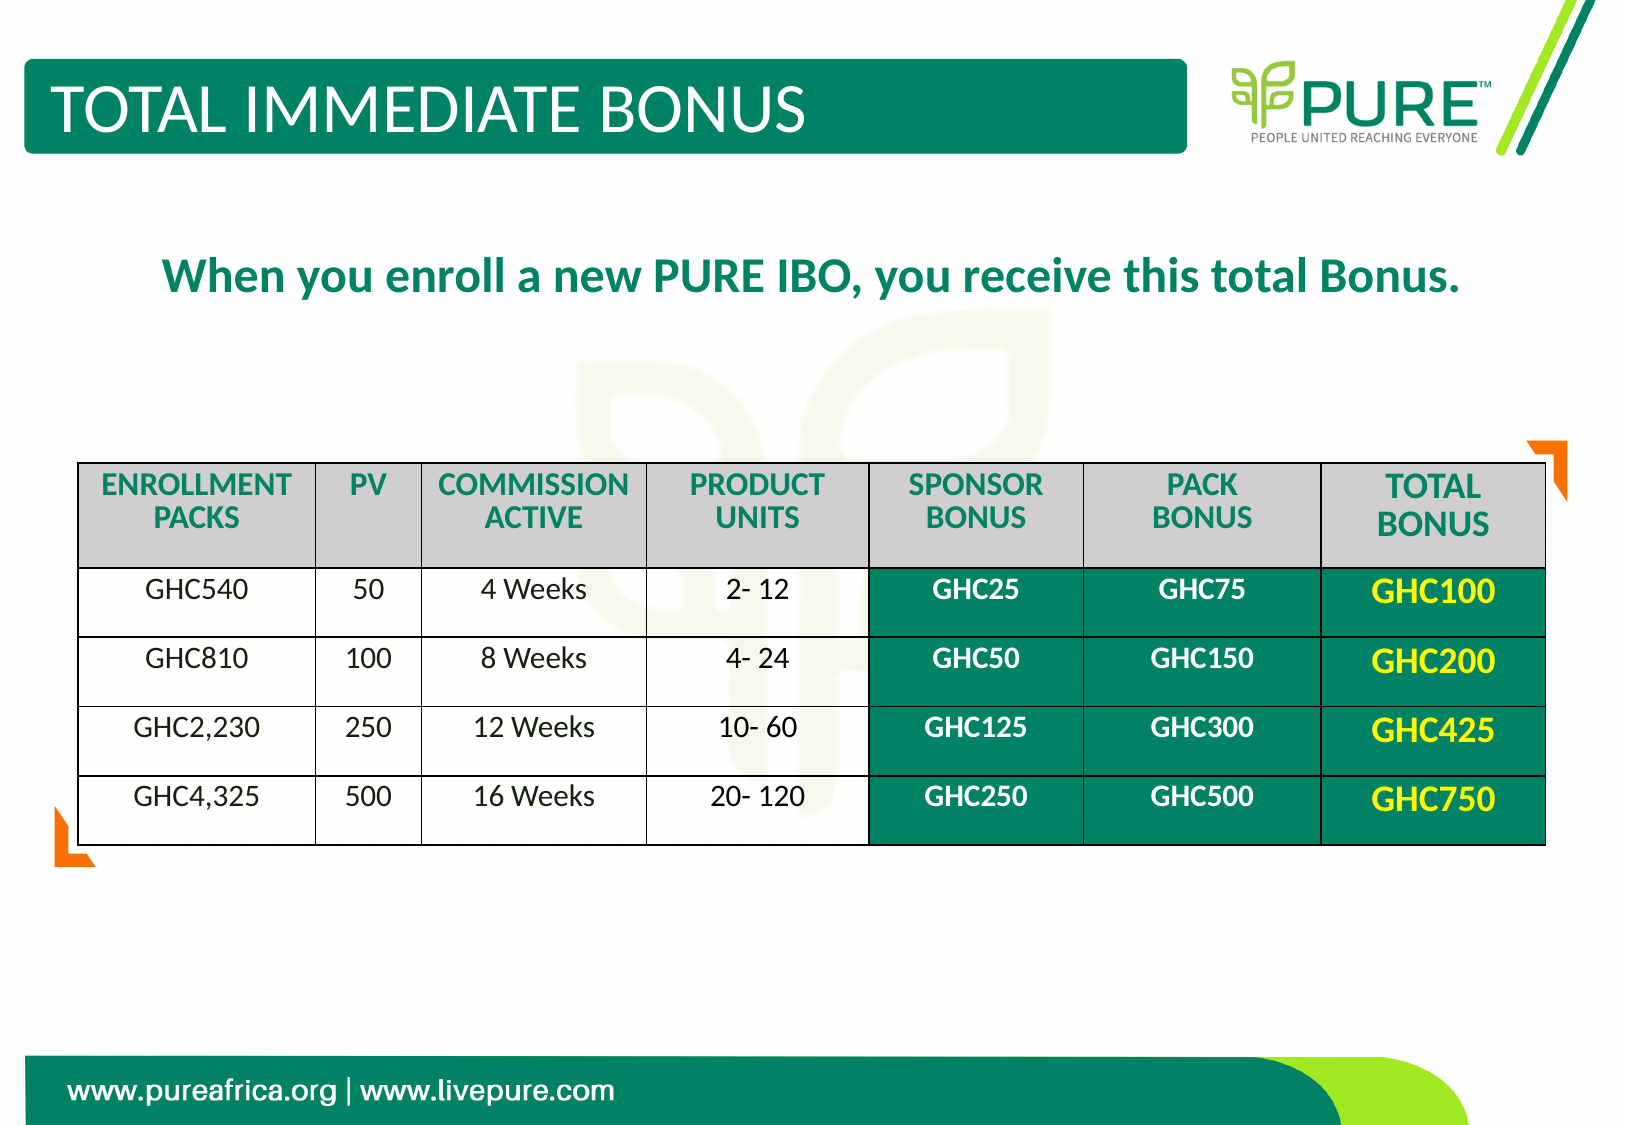

# TOTAL IMMEDIATE BONUS
When you enroll a new PURE IBO, you receive this total Bonus.

| ENROLLMENT PACKS | PV | COMMISSION ACTIVE | PRODUCT UNITS | SPONSOR BONUS | PACK BONUS | TOTAL BONUS |
| --- | --- | --- | --- | --- | --- | --- |
| GHC540 | 50 | 4 Weeks | 2- 12 | GHC25 | GHC75 | GHC100 |
| GHC810 | 100 | 8 Weeks | 4- 24 | GHC50 | GHC150 | GHC200 |
| GHC2,230 | 250 | 12 Weeks | 10- 60 | GHC125 | GHC300 | GHC425 |
| GHC4,325 | 500 | 16 Weeks | 20- 120 | GHC250 | GHC500 | GHC750 |